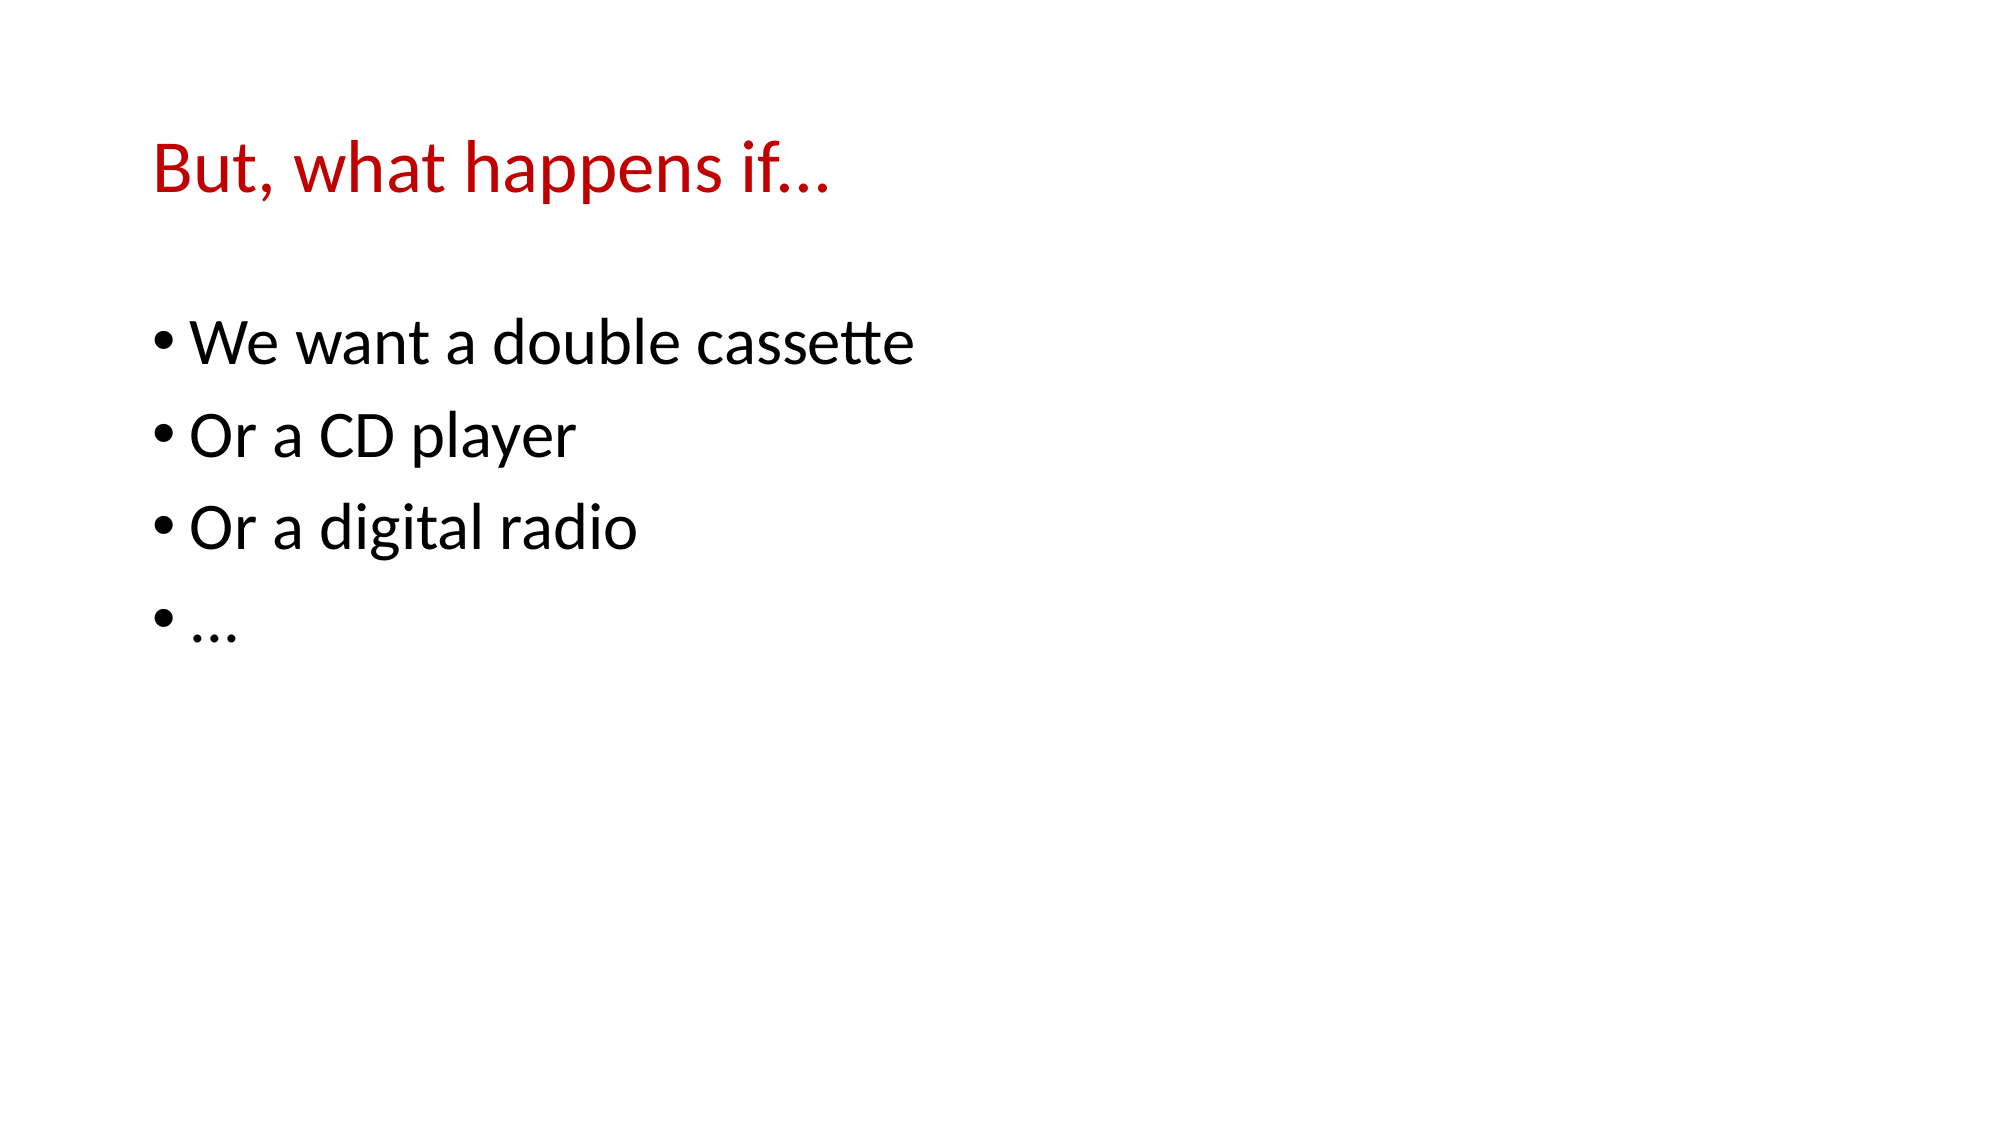

# But, what happens if...
We want a double cassette
Or a CD player
Or a digital radio
...